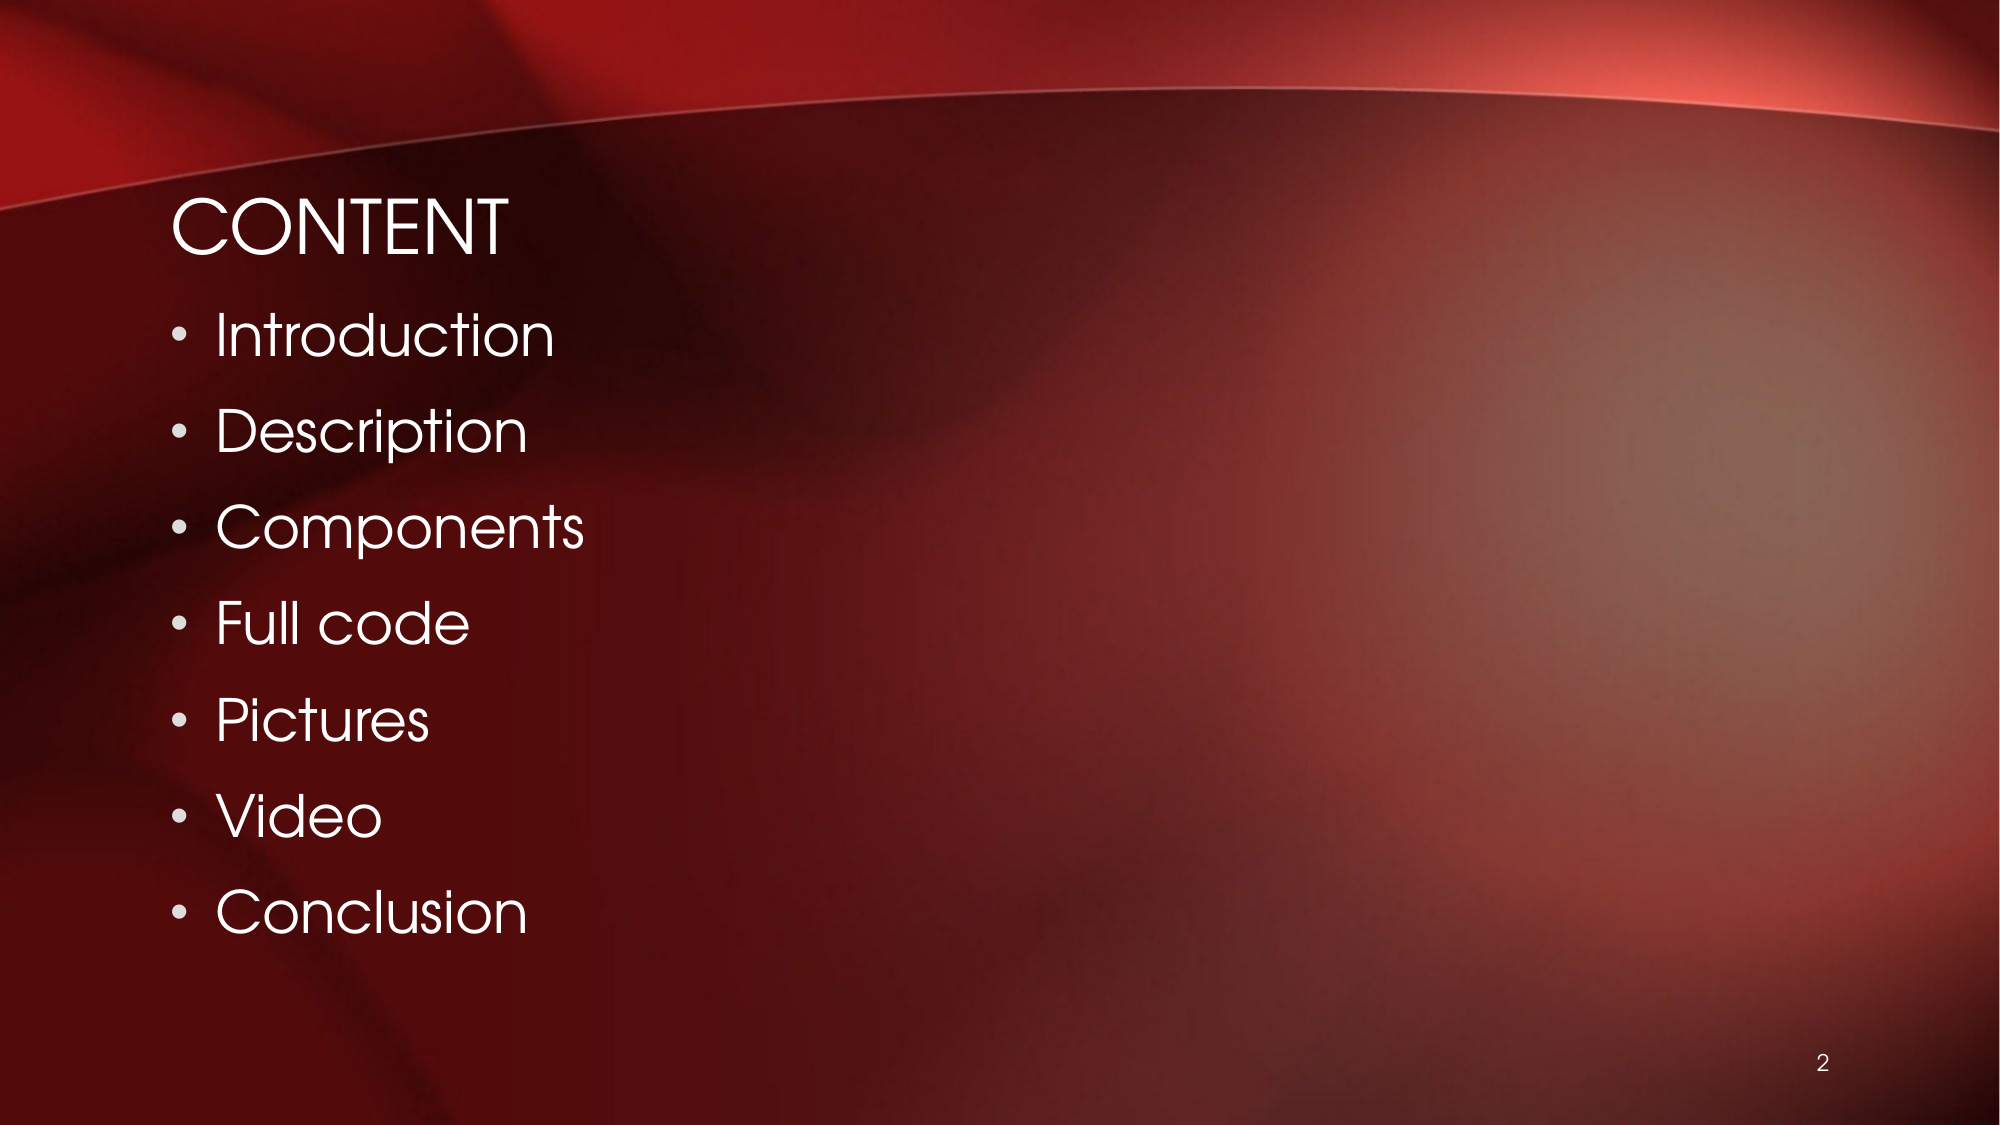

# Content
Introduction
Description
Components
Full code
Pictures
Video
Conclusion

2